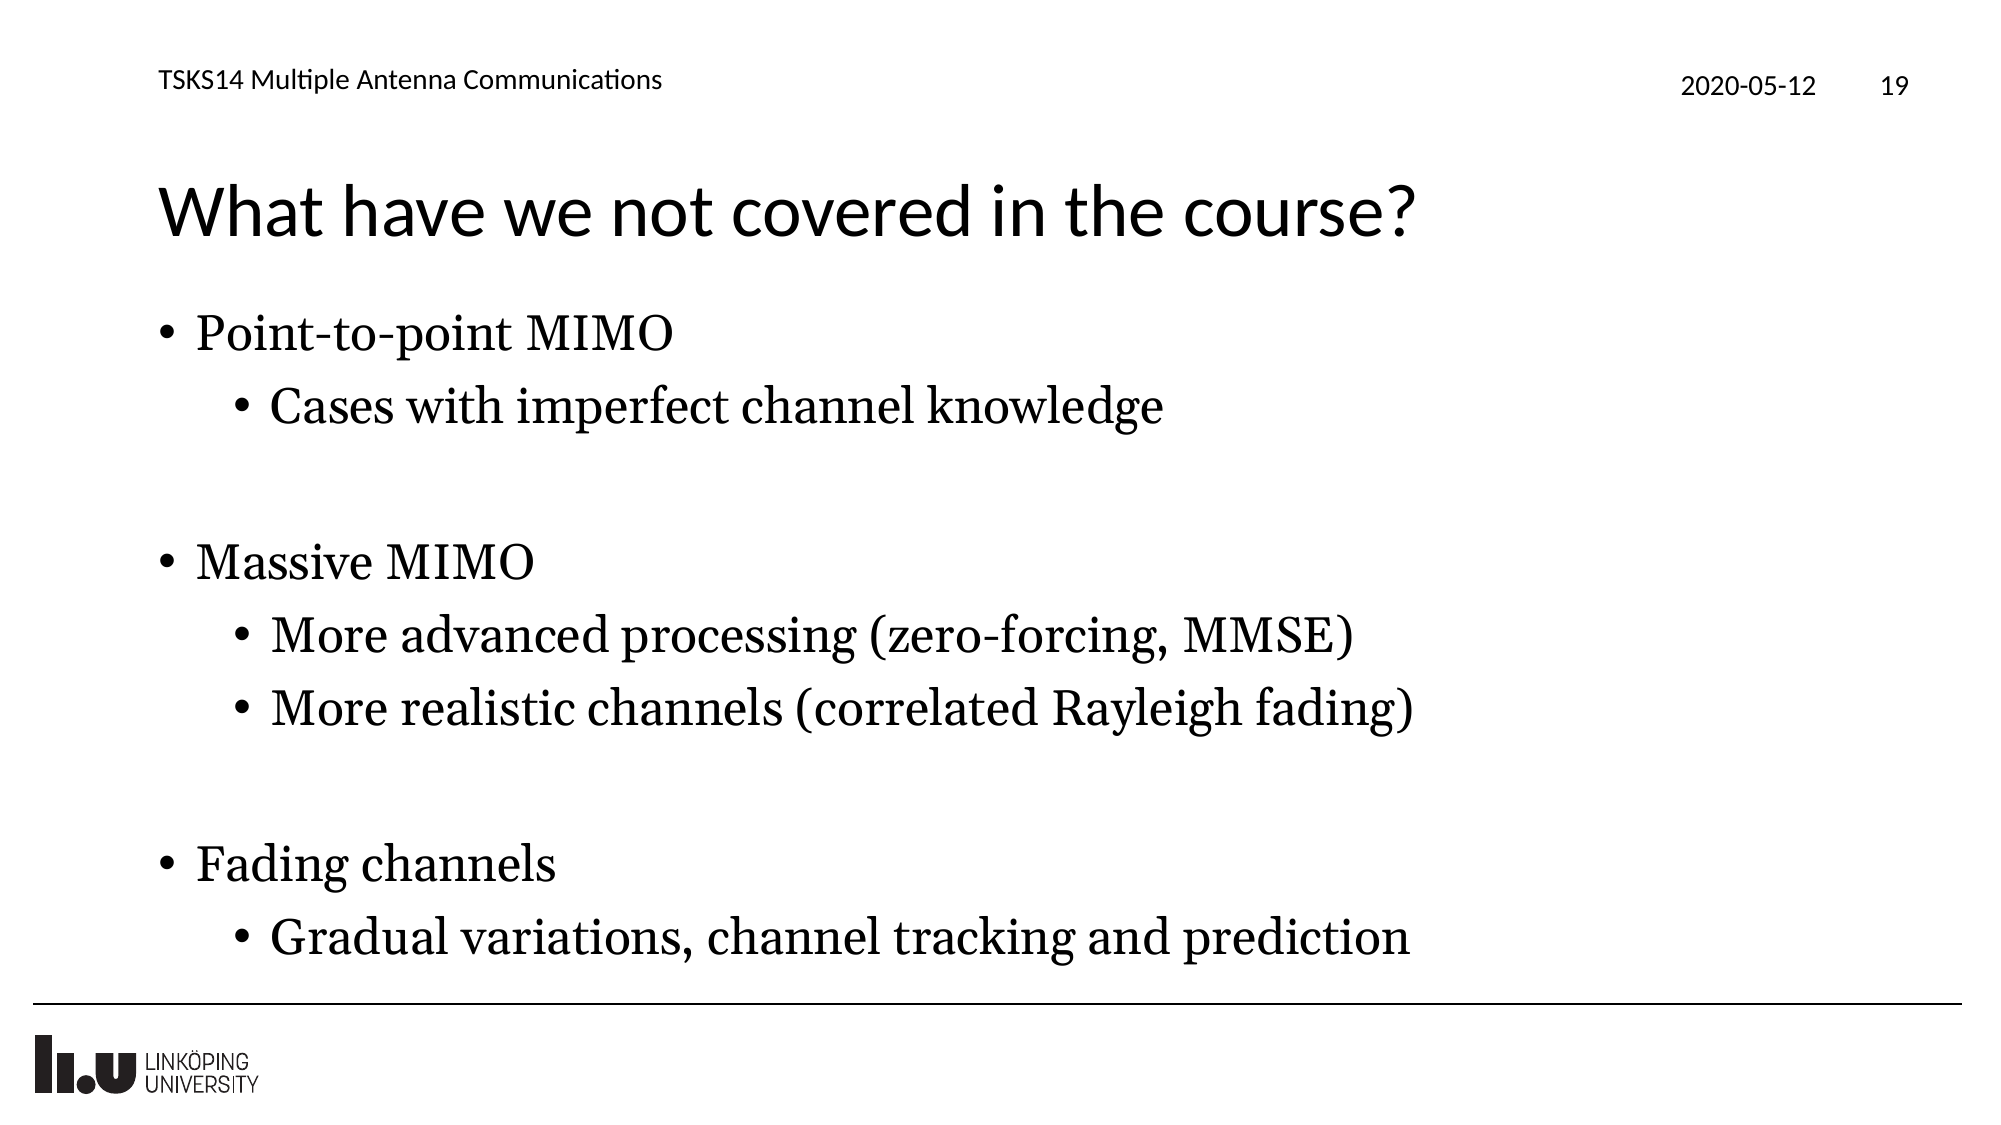

TSKS14 Multiple Antenna Communications
2020-05-12
19
# What have we not covered in the course?
Point-to-point MIMO
Cases with imperfect channel knowledge

Massive MIMO
More advanced processing (zero-forcing, MMSE)
More realistic channels (correlated Rayleigh fading)

Fading channels
Gradual variations, channel tracking and prediction